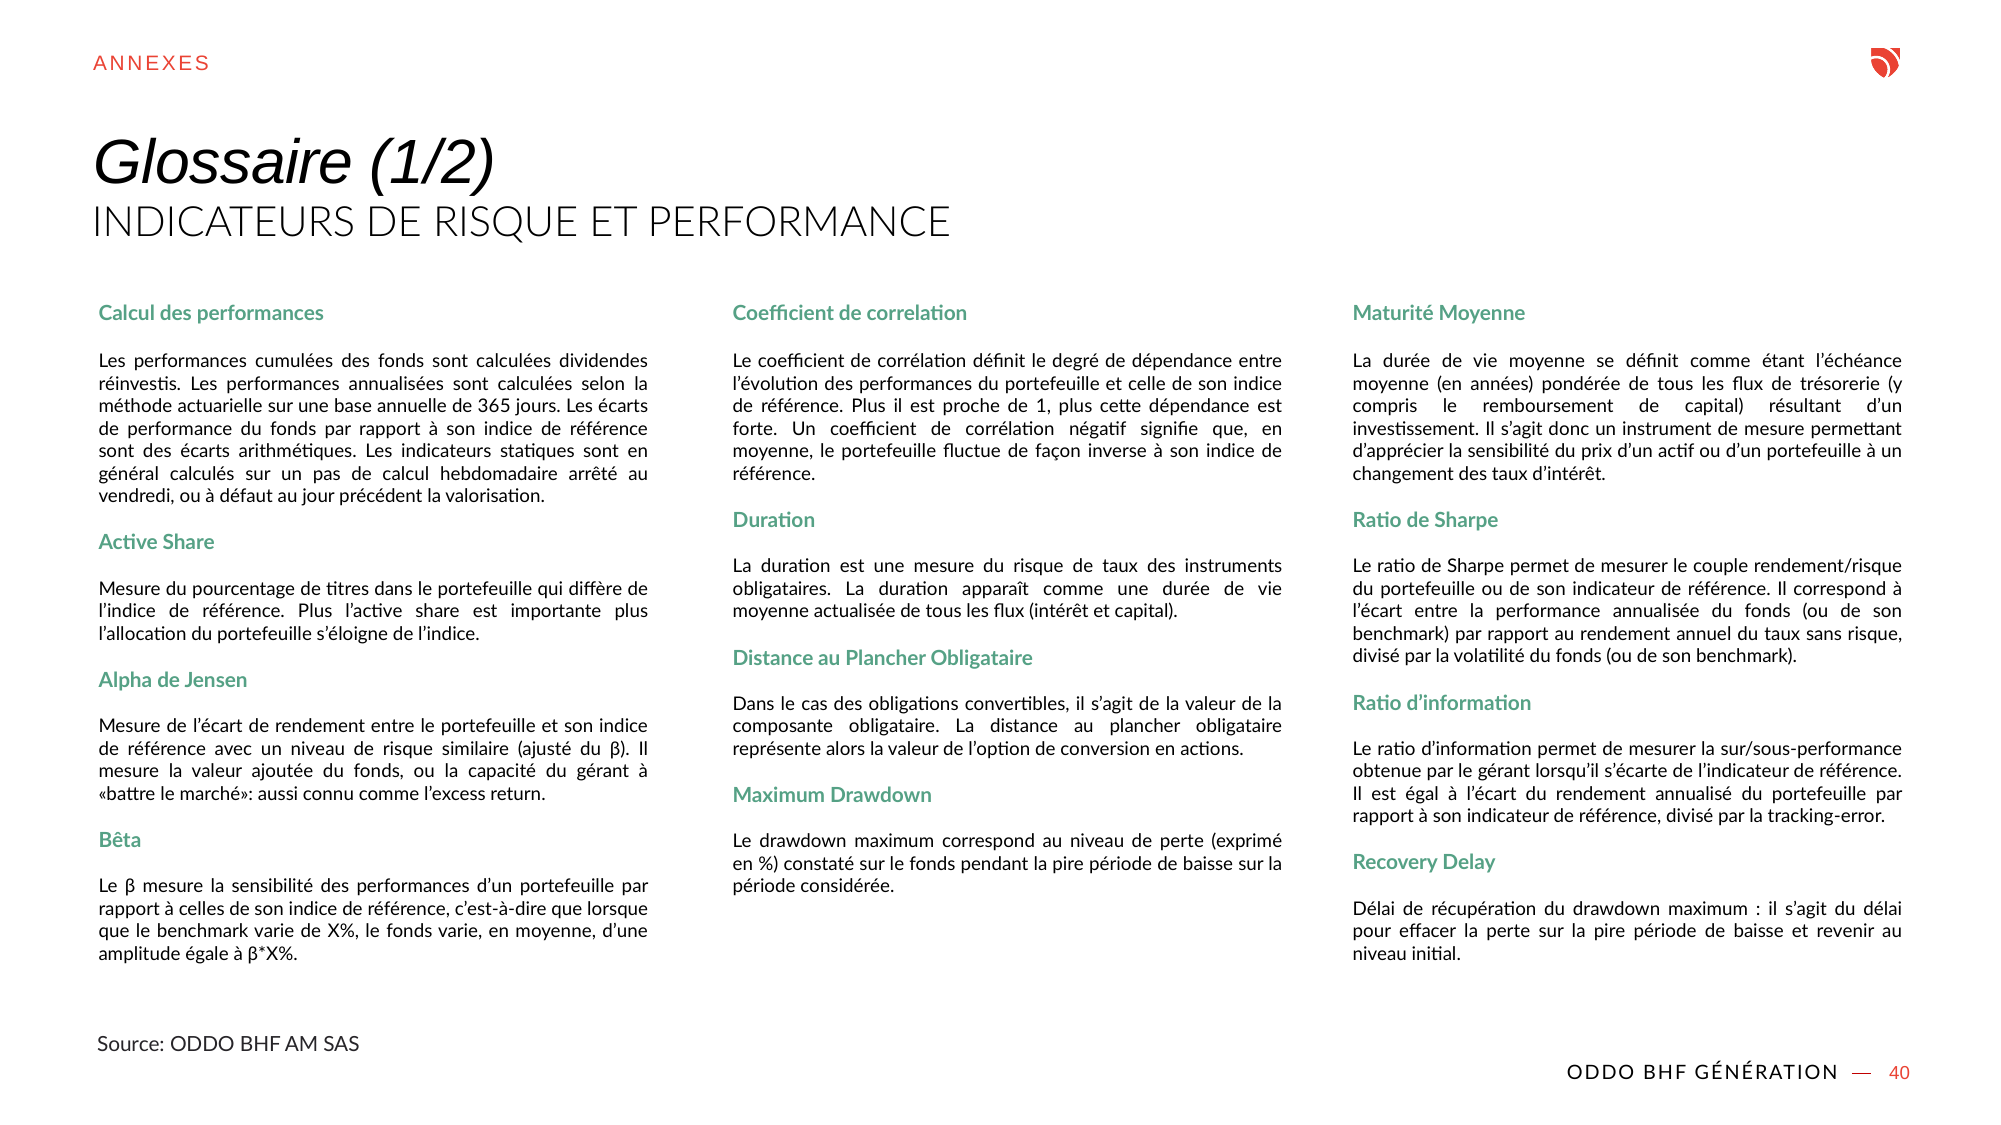

# ANNEXES
Glossaire (1/2)
Indicateurs de risque et performance
Calcul des performances

Les performances cumulées des fonds sont calculées dividendes réinvestis. Les performances annualisées sont calculées selon la méthode actuarielle sur une base annuelle de 365 jours. Les écarts de performance du fonds par rapport à son indice de référence sont des écarts arithmétiques. Les indicateurs statiques sont en général calculés sur un pas de calcul hebdomadaire arrêté au vendredi, ou à défaut au jour précédent la valorisation.

Active Share

Mesure du pourcentage de titres dans le portefeuille qui diffère de l’indice de référence. Plus l’active share est importante plus l’allocation du portefeuille s’éloigne de l’indice.

Alpha de Jensen

Mesure de l’écart de rendement entre le portefeuille et son indice de référence avec un niveau de risque similaire (ajusté du β). Il mesure la valeur ajoutée du fonds, ou la capacité du gérant à «battre le marché»: aussi connu comme l’excess return.

Bêta

Le β mesure la sensibilité des performances d’un portefeuille par rapport à celles de son indice de référence, c’est-à-dire que lorsque que le benchmark varie de X%, le fonds varie, en moyenne, d’une amplitude égale à β*X%.
Coefficient de correlation

Le coefficient de corrélation définit le degré de dépendance entre l’évolution des performances du portefeuille et celle de son indice de référence. Plus il est proche de 1, plus cette dépendance est forte. Un coefficient de corrélation négatif signifie que, en moyenne, le portefeuille fluctue de façon inverse à son indice de référence.

Duration

La duration est une mesure du risque de taux des instruments obligataires. La duration apparaît comme une durée de vie moyenne actualisée de tous les flux (intérêt et capital).

Distance au Plancher Obligataire

Dans le cas des obligations convertibles, il s’agit de la valeur de la composante obligataire. La distance au plancher obligataire représente alors la valeur de l’option de conversion en actions.

Maximum Drawdown

Le drawdown maximum correspond au niveau de perte (exprimé en %) constaté sur le fonds pendant la pire période de baisse sur la période considérée.

Maturité Moyenne

La durée de vie moyenne se définit comme étant l’échéance moyenne (en années) pondérée de tous les flux de trésorerie (y compris le remboursement de capital) résultant d’un investissement. Il s’agit donc un instrument de mesure permettant d’apprécier la sensibilité du prix d’un actif ou d’un portefeuille à un changement des taux d’intérêt.

Ratio de Sharpe

Le ratio de Sharpe permet de mesurer le couple rendement/risque du portefeuille ou de son indicateur de référence. Il correspond à l’écart entre la performance annualisée du fonds (ou de son benchmark) par rapport au rendement annuel du taux sans risque, divisé par la volatilité du fonds (ou de son benchmark).

Ratio d’information

Le ratio d’information permet de mesurer la sur/sous-performance obtenue par le gérant lorsqu’il s’écarte de l’indicateur de référence. Il est égal à l’écart du rendement annualisé du portefeuille par rapport à son indicateur de référence, divisé par la tracking-error.

Recovery Delay

Délai de récupération du drawdown maximum : il s’agit du délai pour effacer la perte sur la pire période de baisse et revenir au niveau initial.

Source: ODDO BHF AM SAS
40
ODDO BHF Génération